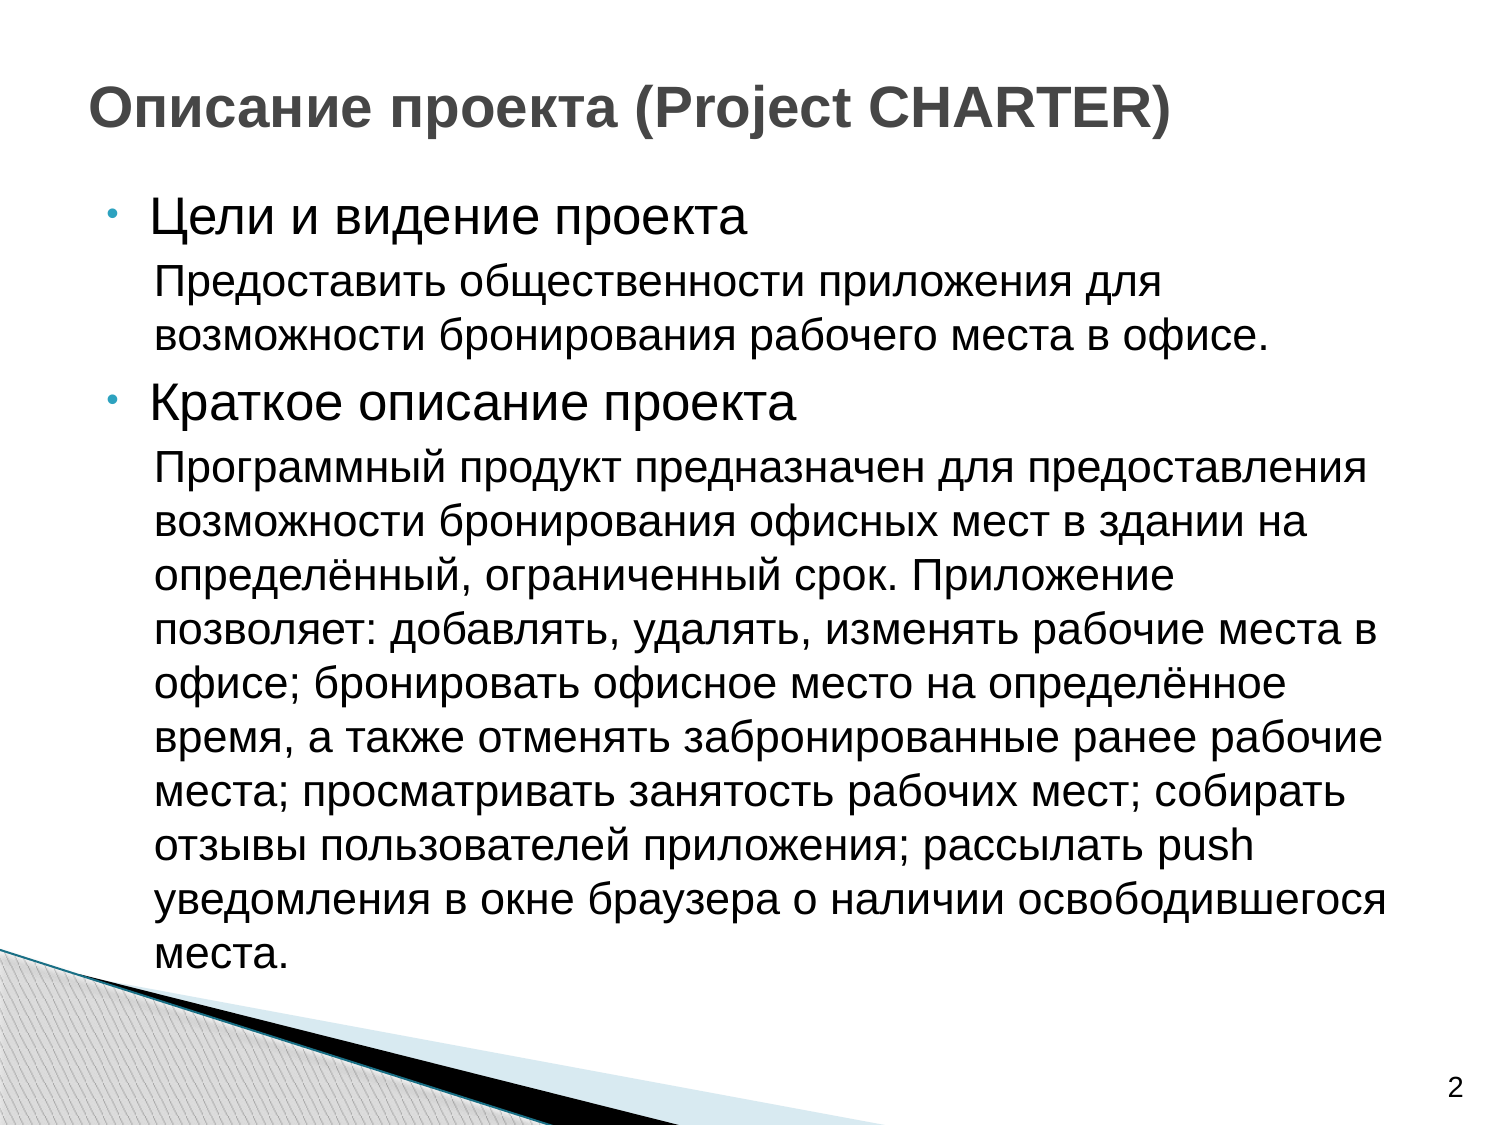

# Описание проекта (Project CHARTER)
Цели и видение проекта
Предоставить общественности приложения для возможности бронирования рабочего места в офисе.
Краткое описание проекта
Программный продукт предназначен для предоставления возможности бронирования офисных мест в здании на определённый, ограниченный срок. Приложение позволяет: добавлять, удалять, изменять рабочие места в офисе; бронировать офисное место на определённое время, а также отменять забронированные ранее рабочие места; просматривать занятость рабочих мест; собирать отзывы пользователей приложения; рассылать push уведомления в окне браузера о наличии освободившегося места.

2